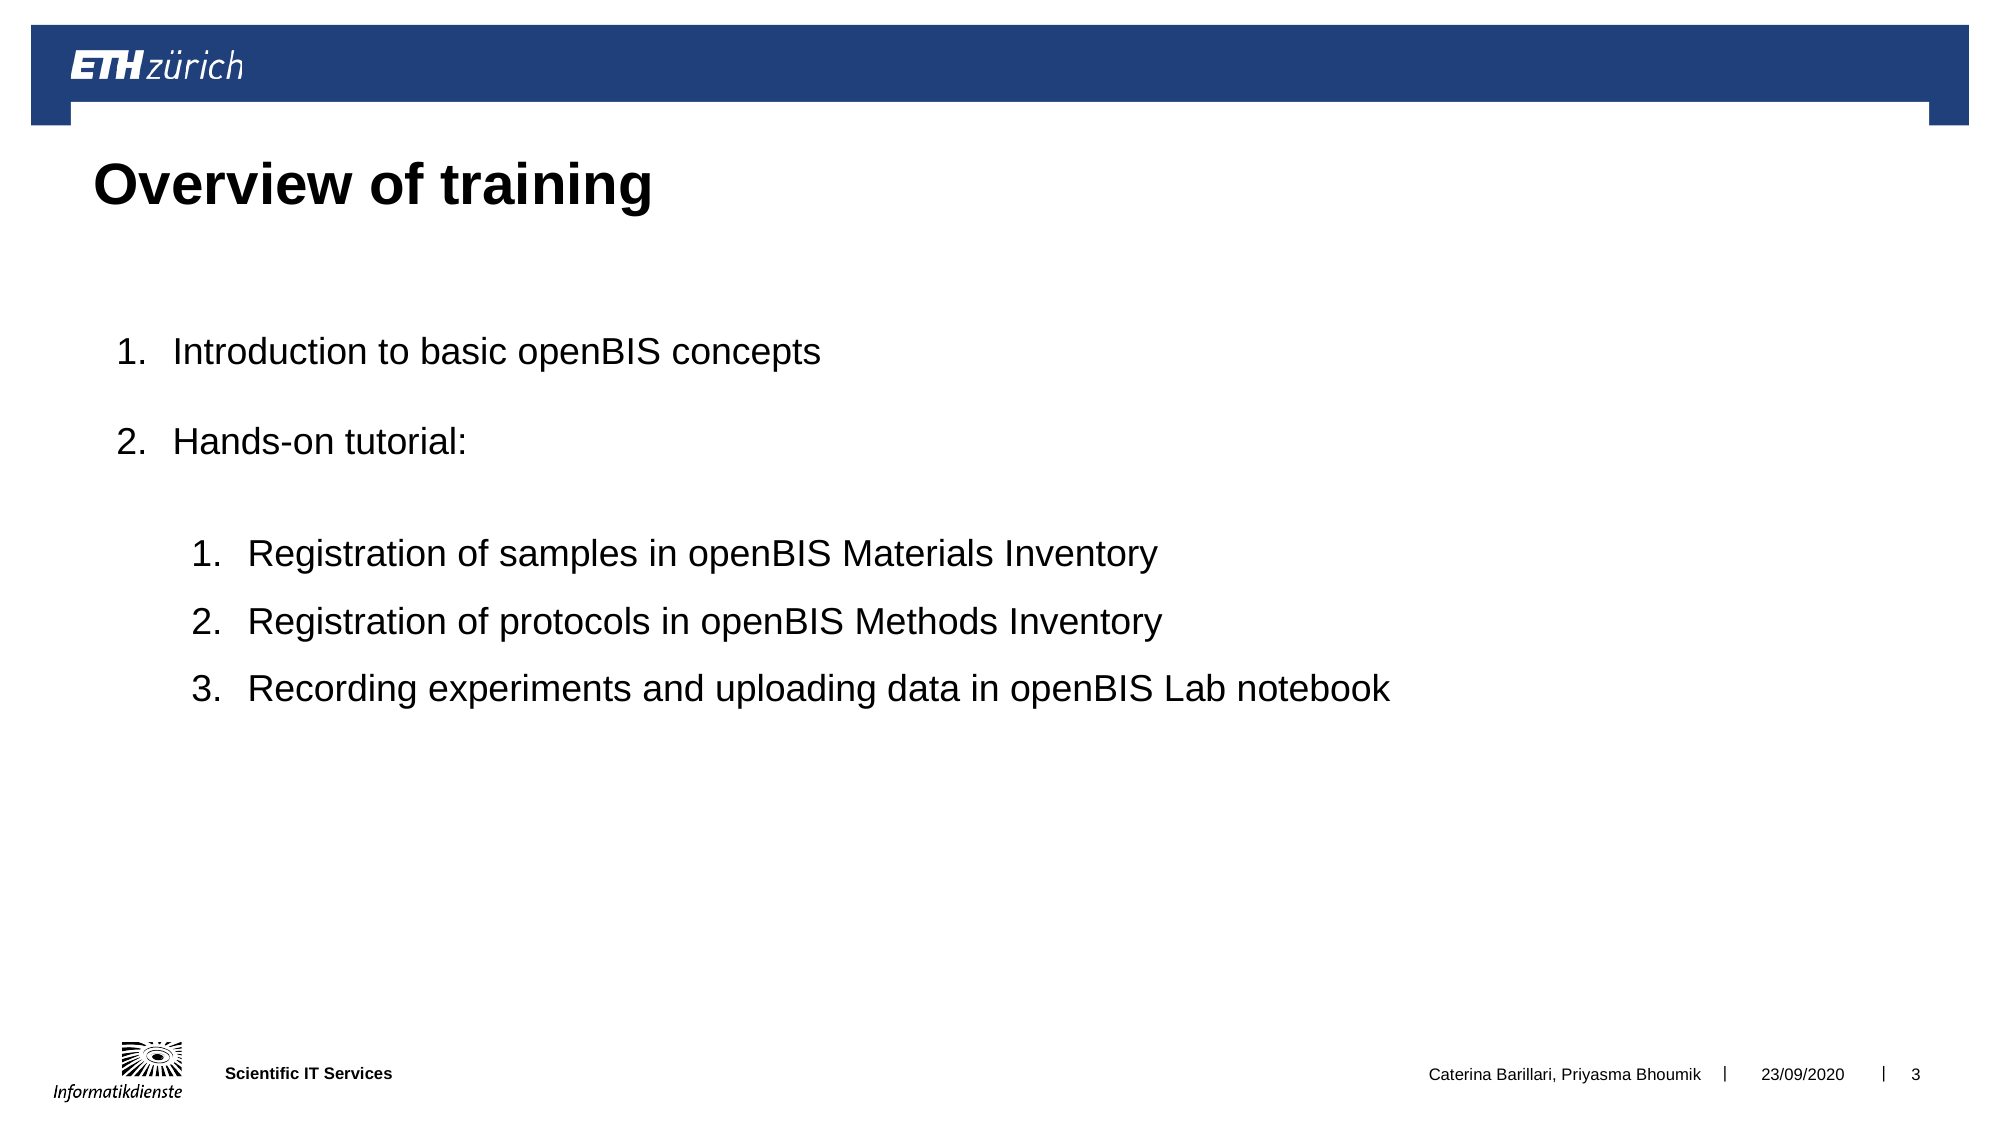

# Overview of training
Introduction to basic openBIS concepts

Hands-on tutorial:

Registration of samples in openBIS Materials Inventory
Registration of protocols in openBIS Methods Inventory
Recording experiments and uploading data in openBIS Lab notebook

Caterina Barillari, Priyasma Bhoumik
23/09/2020
3